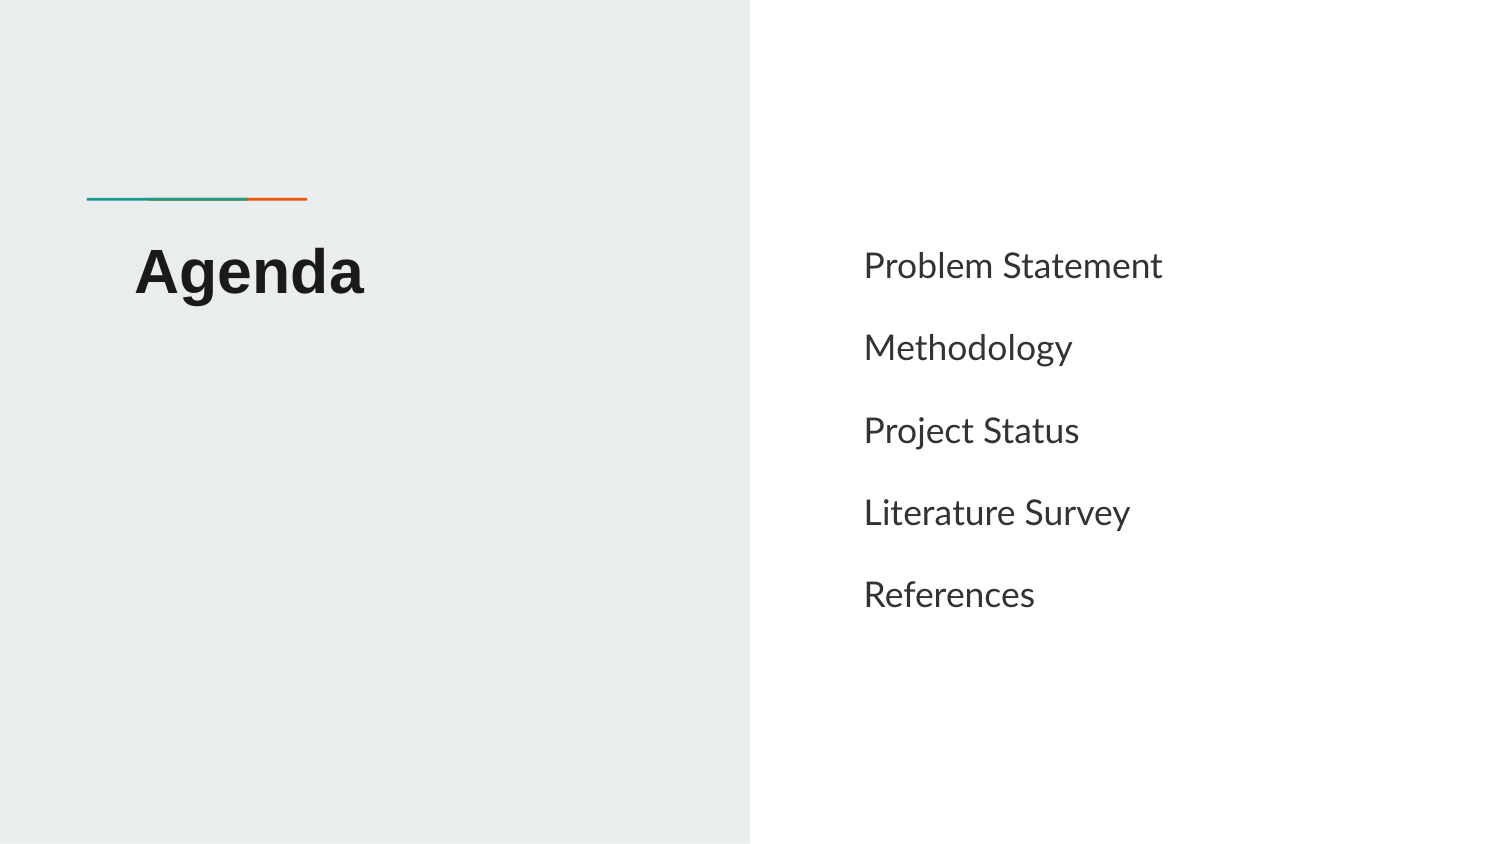

# Agenda
Problem Statement
Methodology
Project Status
Literature Survey
References